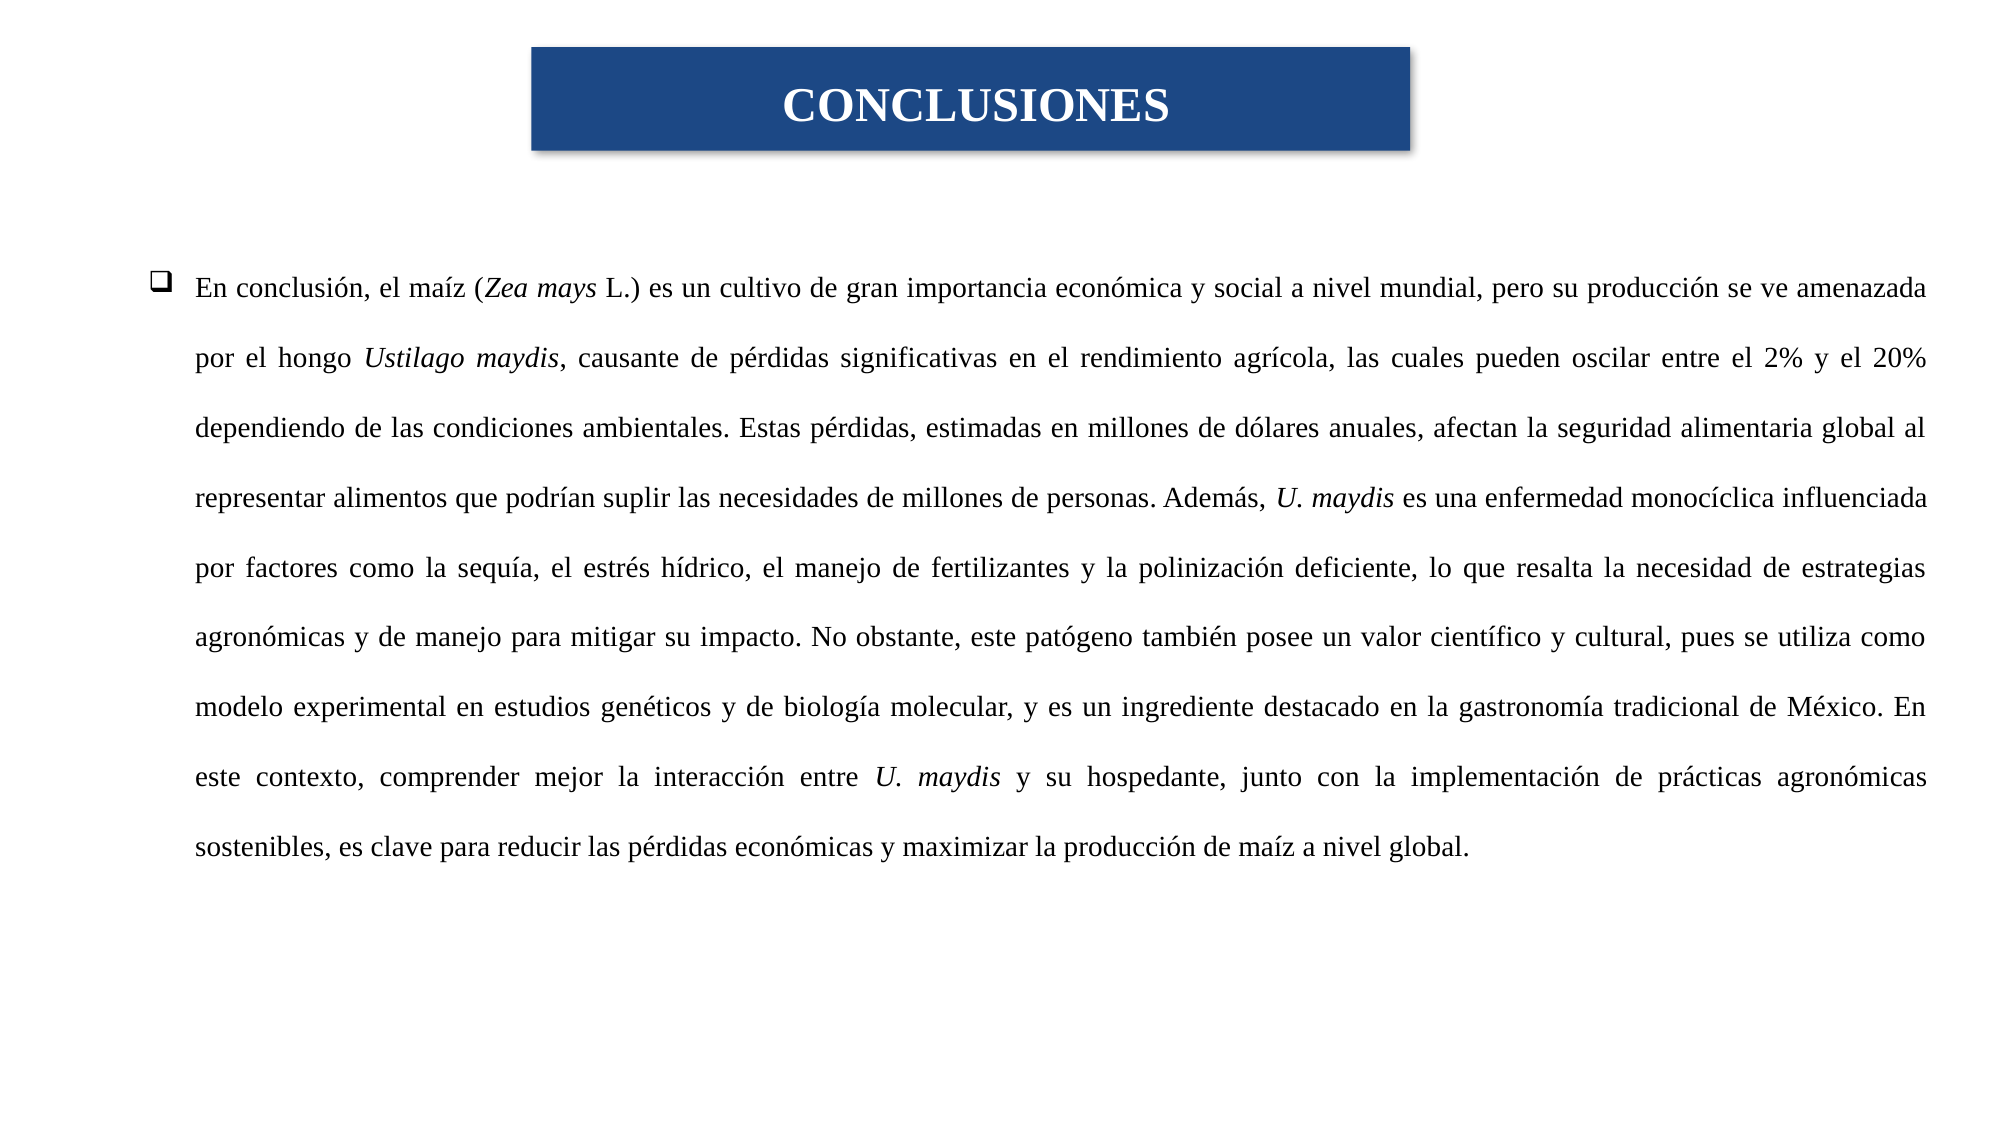

CONCLUSIONES

En conclusión, el maíz (Zea mays L.) es un cultivo de gran importancia económica y social a nivel mundial, pero su producción se ve amenazada por el hongo Ustilago maydis, causante de pérdidas significativas en el rendimiento agrícola, las cuales pueden oscilar entre el 2% y el 20% dependiendo de las condiciones ambientales. Estas pérdidas, estimadas en millones de dólares anuales, afectan la seguridad alimentaria global al representar alimentos que podrían suplir las necesidades de millones de personas. Además, U. maydis es una enfermedad monocíclica influenciada por factores como la sequía, el estrés hídrico, el manejo de fertilizantes y la polinización deficiente, lo que resalta la necesidad de estrategias agronómicas y de manejo para mitigar su impacto. No obstante, este patógeno también posee un valor científico y cultural, pues se utiliza como modelo experimental en estudios genéticos y de biología molecular, y es un ingrediente destacado en la gastronomía tradicional de México. En este contexto, comprender mejor la interacción entre U. maydis y su hospedante, junto con la implementación de prácticas agronómicas sostenibles, es clave para reducir las pérdidas económicas y maximizar la producción de maíz a nivel global.